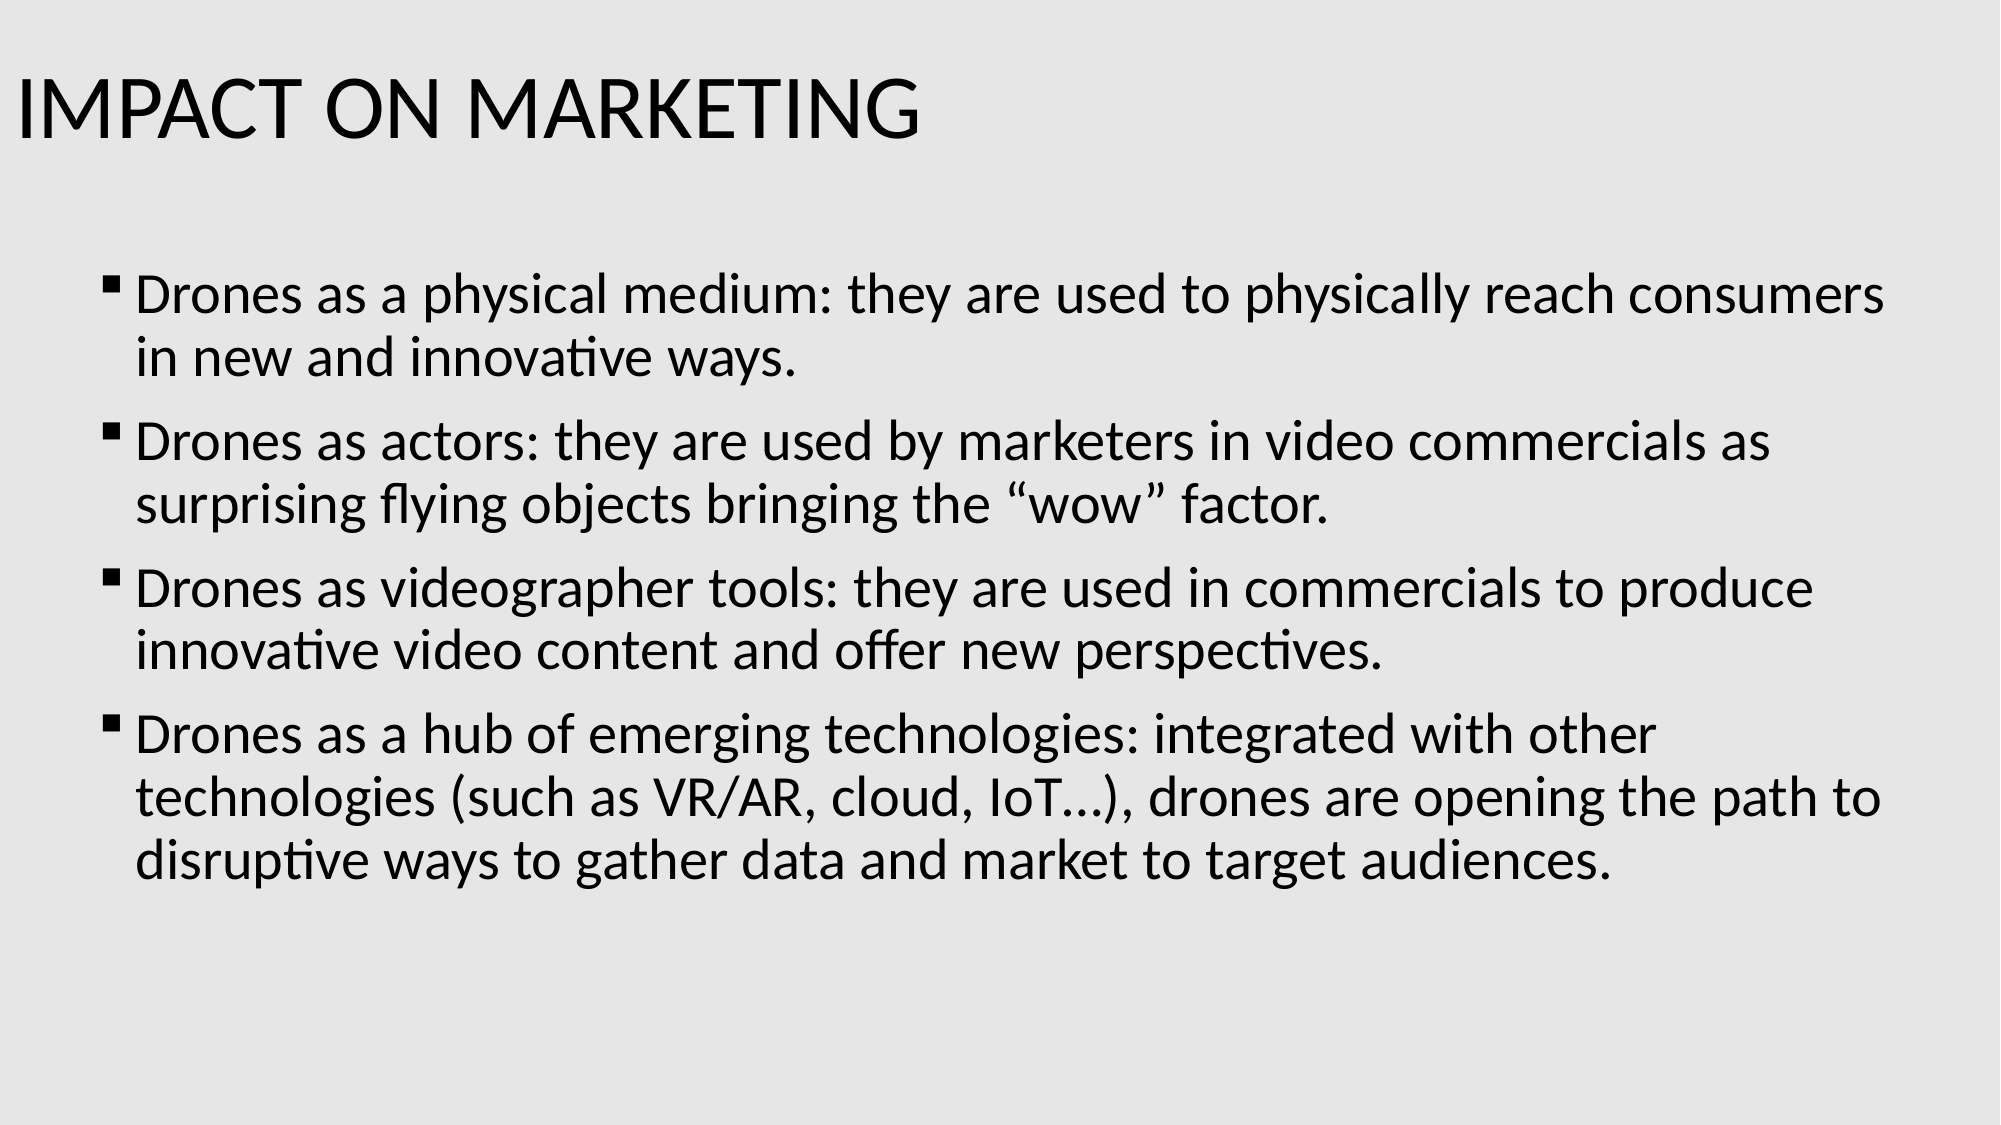

# IMPACT ON MARKETING
Drones as a physical medium: they are used to physically reach consumers in new and innovative ways.
Drones as actors: they are used by marketers in video commercials as surprising flying objects bringing the “wow” factor.
Drones as videographer tools: they are used in commercials to produce innovative video content and offer new perspectives.
Drones as a hub of emerging technologies: integrated with other technologies (such as VR/AR, cloud, IoT…), drones are opening the path to disruptive ways to gather data and market to target audiences.